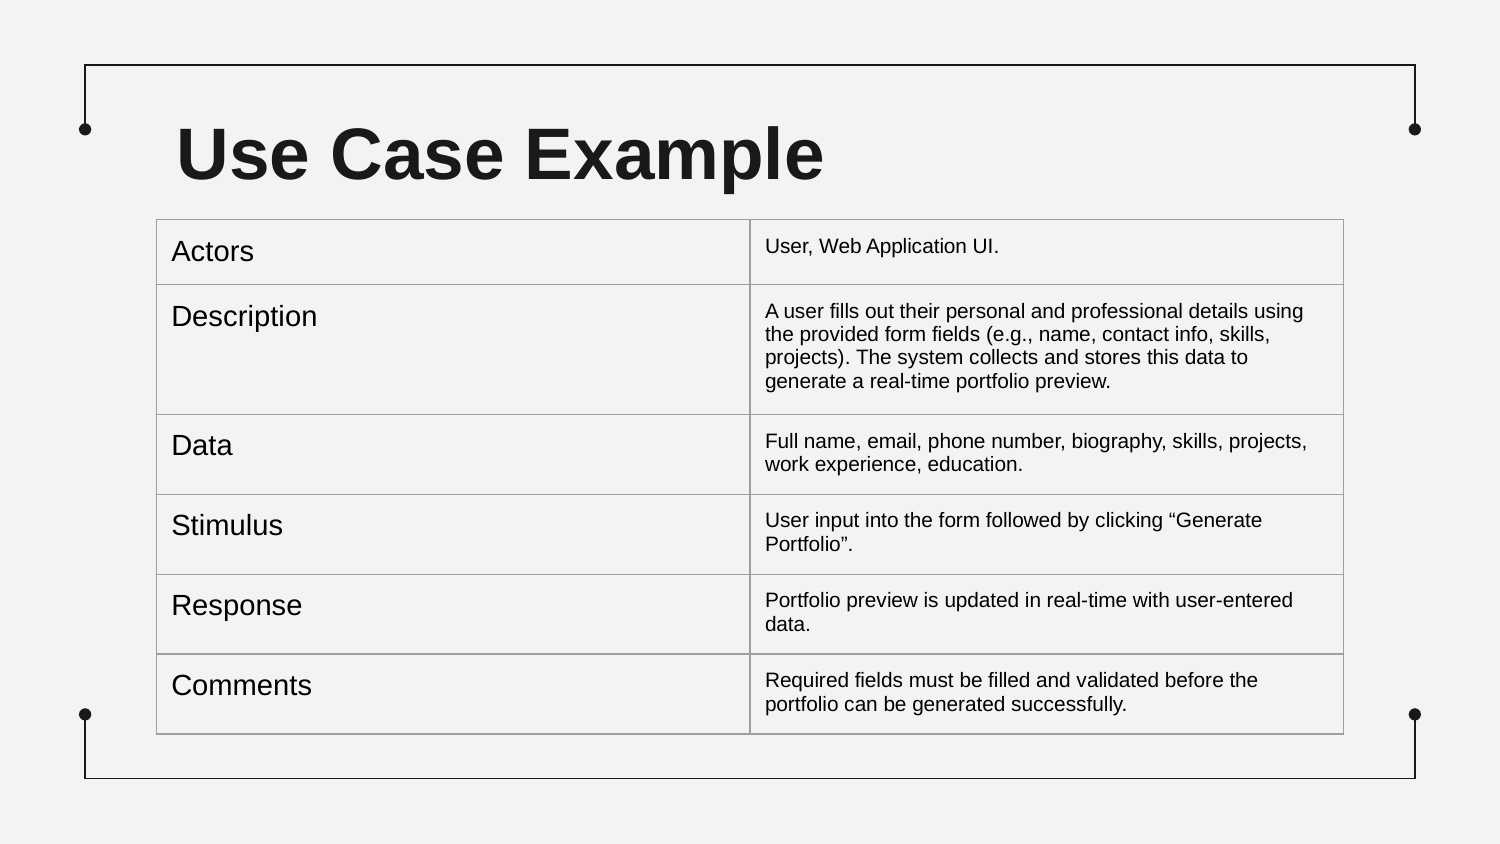

# Use Case Example
| Actors | User, Web Application UI. |
| --- | --- |
| Description | A user fills out their personal and professional details using the provided form fields (e.g., name, contact info, skills, projects). The system collects and stores this data to generate a real-time portfolio preview. |
| Data | Full name, email, phone number, biography, skills, projects, work experience, education. |
| Stimulus | User input into the form followed by clicking “Generate Portfolio”. |
| Response | Portfolio preview is updated in real-time with user-entered data. |
| Comments | Required fields must be filled and validated before the portfolio can be generated successfully. |